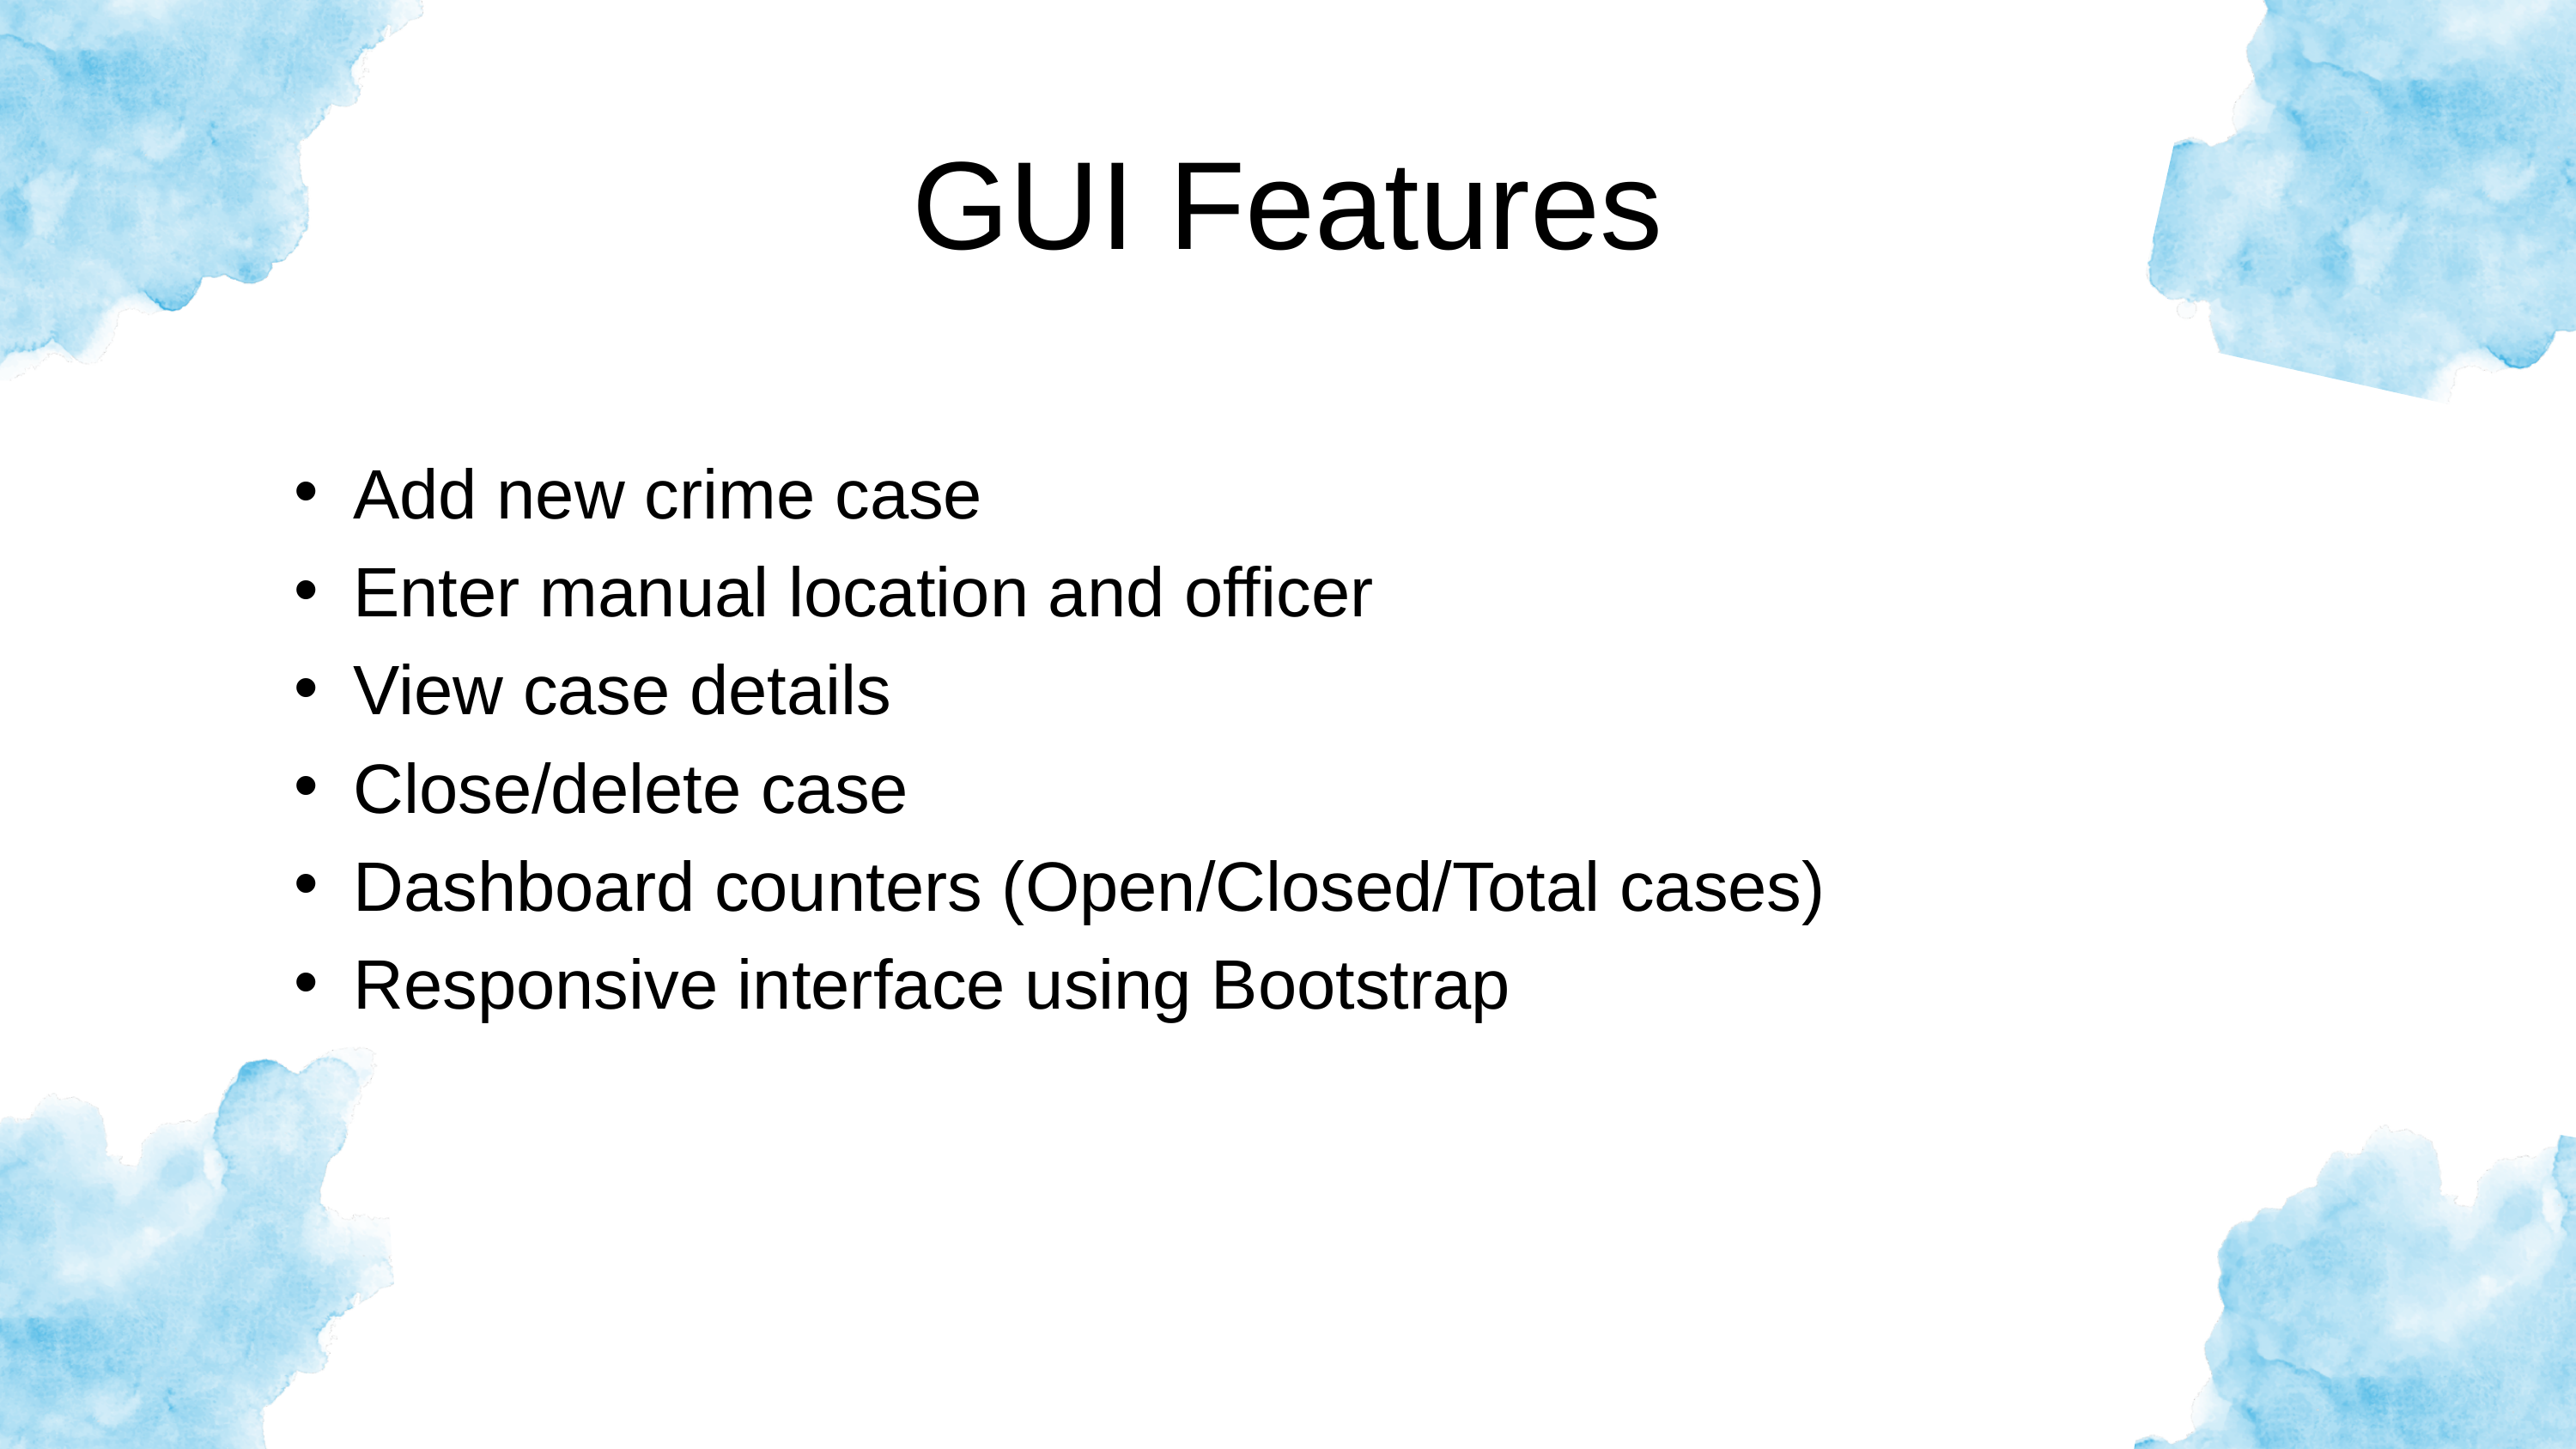

GUI Features
Add new crime case
Enter manual location and officer
View case details
Close/delete case
Dashboard counters (Open/Closed/Total cases)
Responsive interface using Bootstrap